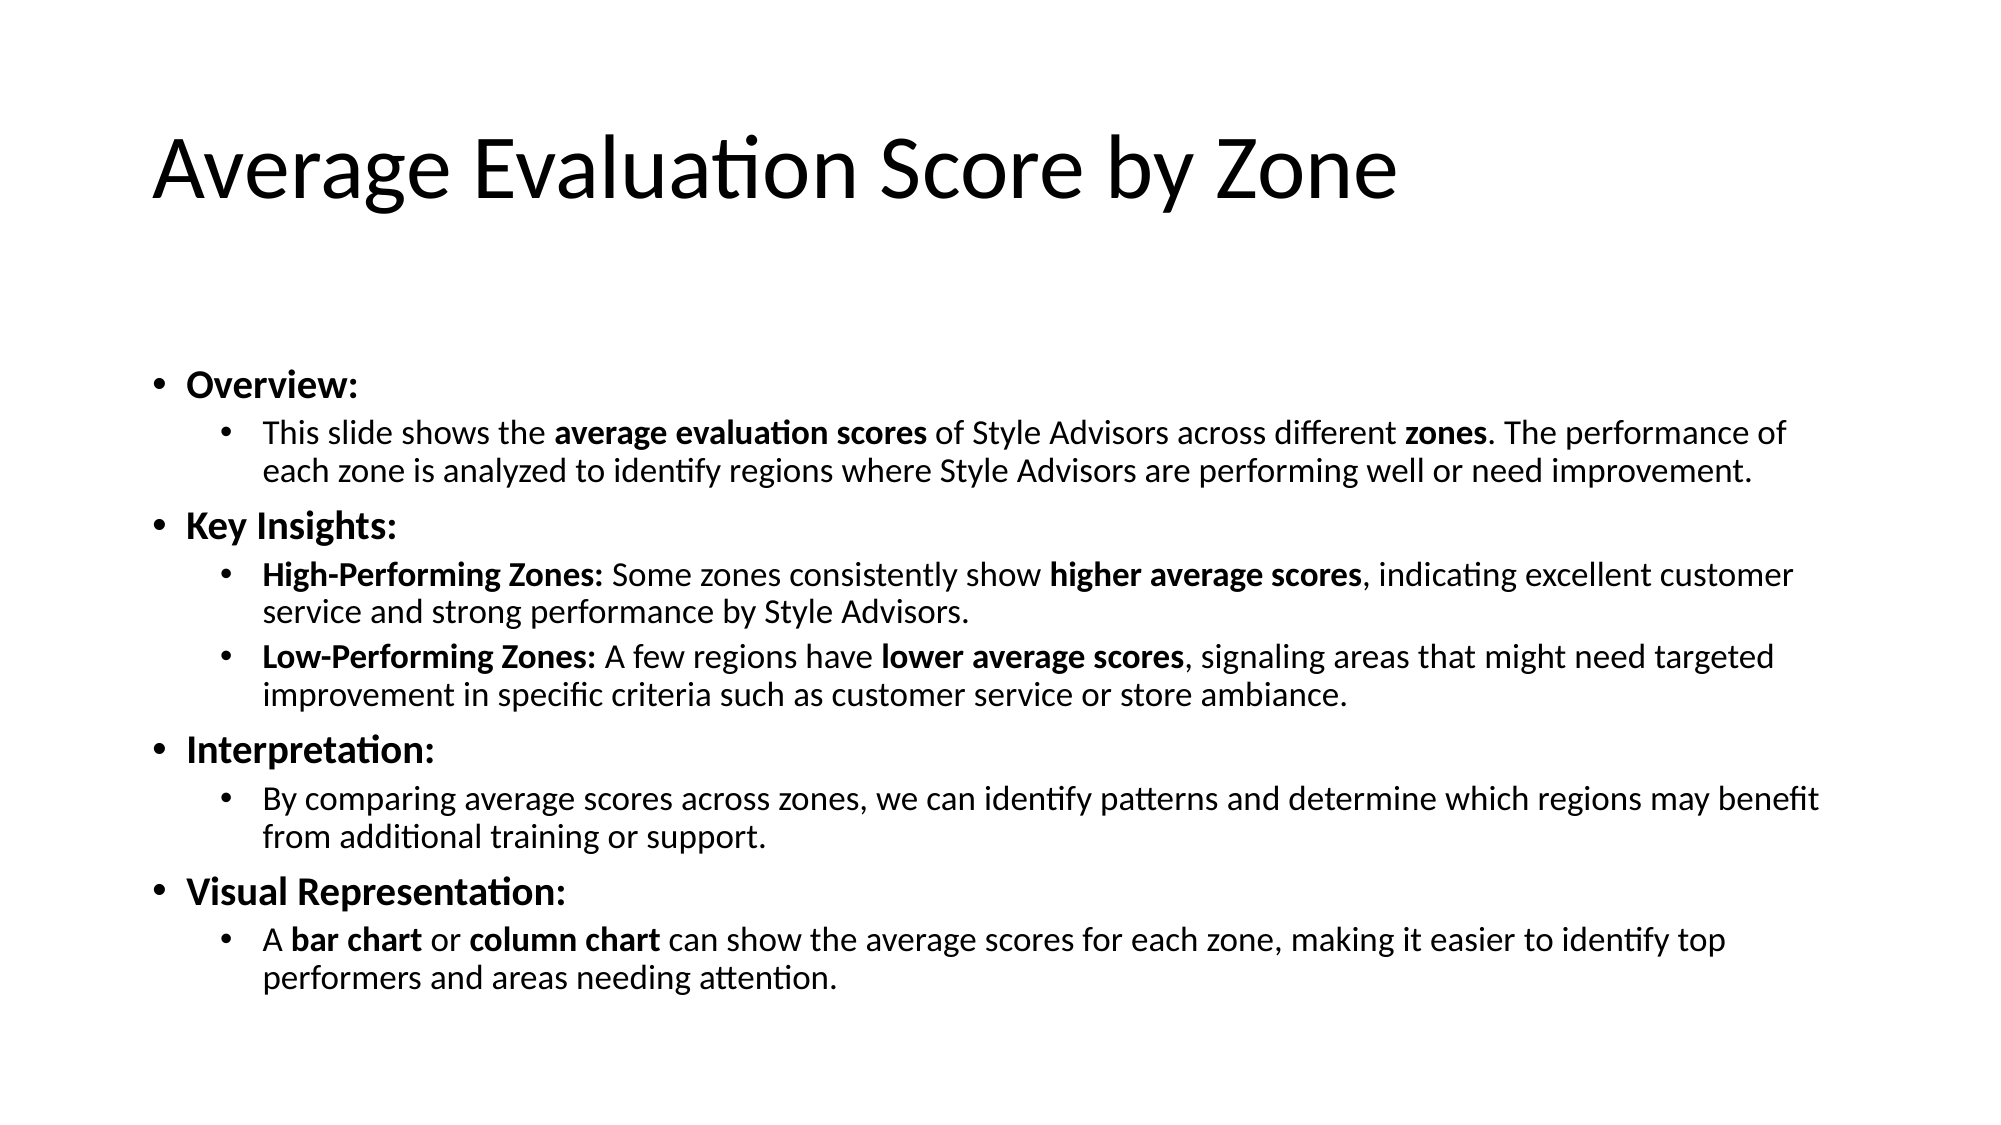

# Average Evaluation Score by Zone

Overview:
This slide shows the average evaluation scores of Style Advisors across different zones. The performance of each zone is analyzed to identify regions where Style Advisors are performing well or need improvement.
Key Insights:
High-Performing Zones: Some zones consistently show higher average scores, indicating excellent customer service and strong performance by Style Advisors.
Low-Performing Zones: A few regions have lower average scores, signaling areas that might need targeted improvement in specific criteria such as customer service or store ambiance.
Interpretation:
By comparing average scores across zones, we can identify patterns and determine which regions may benefit from additional training or support.
Visual Representation:
A bar chart or column chart can show the average scores for each zone, making it easier to identify top performers and areas needing attention.